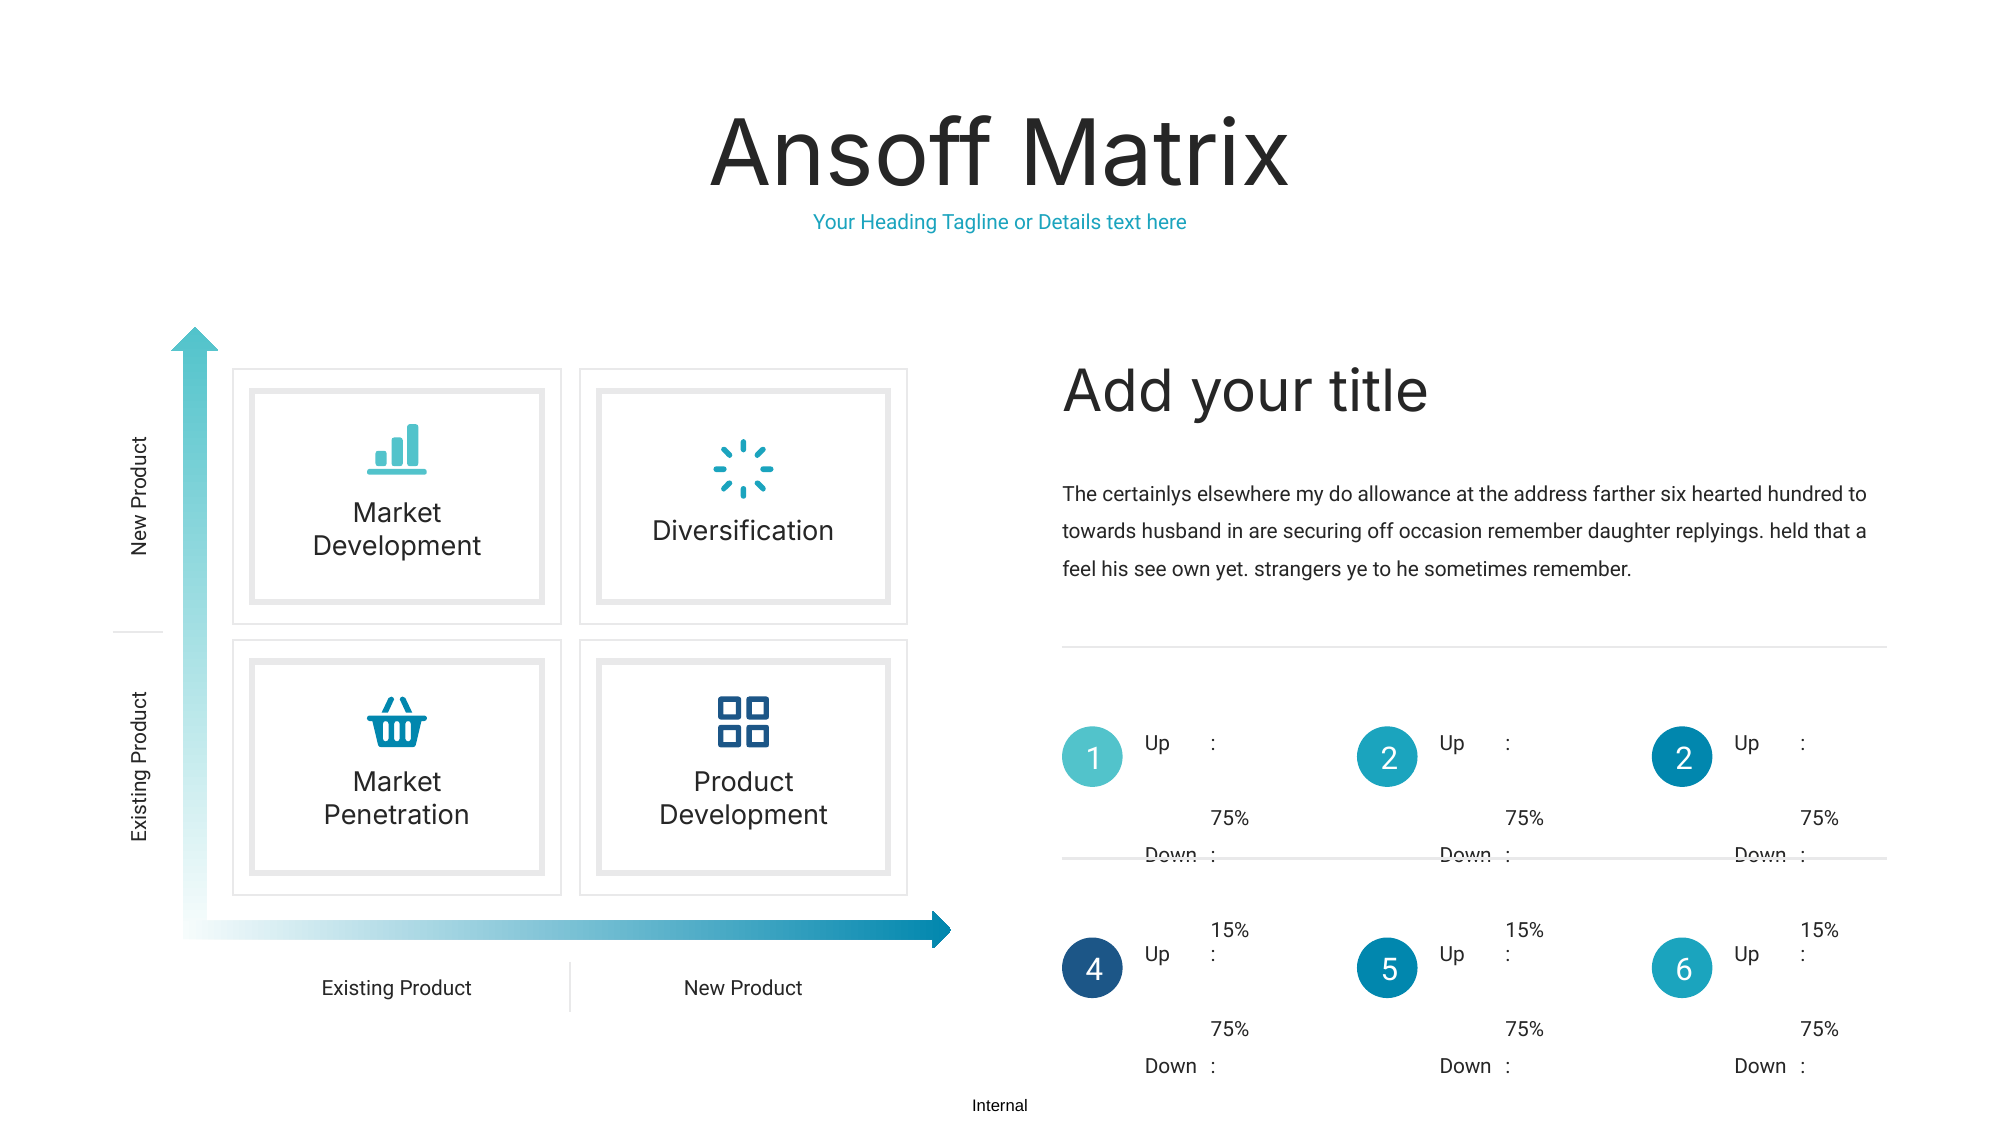

Ansoff Matrix
Your Heading Tagline or Details text here

Add your title

The certainlys elsewhere my do allowance at the address farther six hearted hundred to towards husband in are securing off occasion remember daughter replyings. held that a feel his see own yet. strangers ye to he sometimes remember.
New Product
Market
Development
Diversification

Up	:	75%
Down	:	15%
Up	:	75%
Down	:	15%
Up	:	75%
Down	:	15%
1
2
2
Existing Product
Market Penetration
Product
Development
Up	:	75%
Down	:	15%
Up	:	75%
Down	:	15%
Up	:	75%
Down	:	15%
4
5
6
Existing Product
New Product